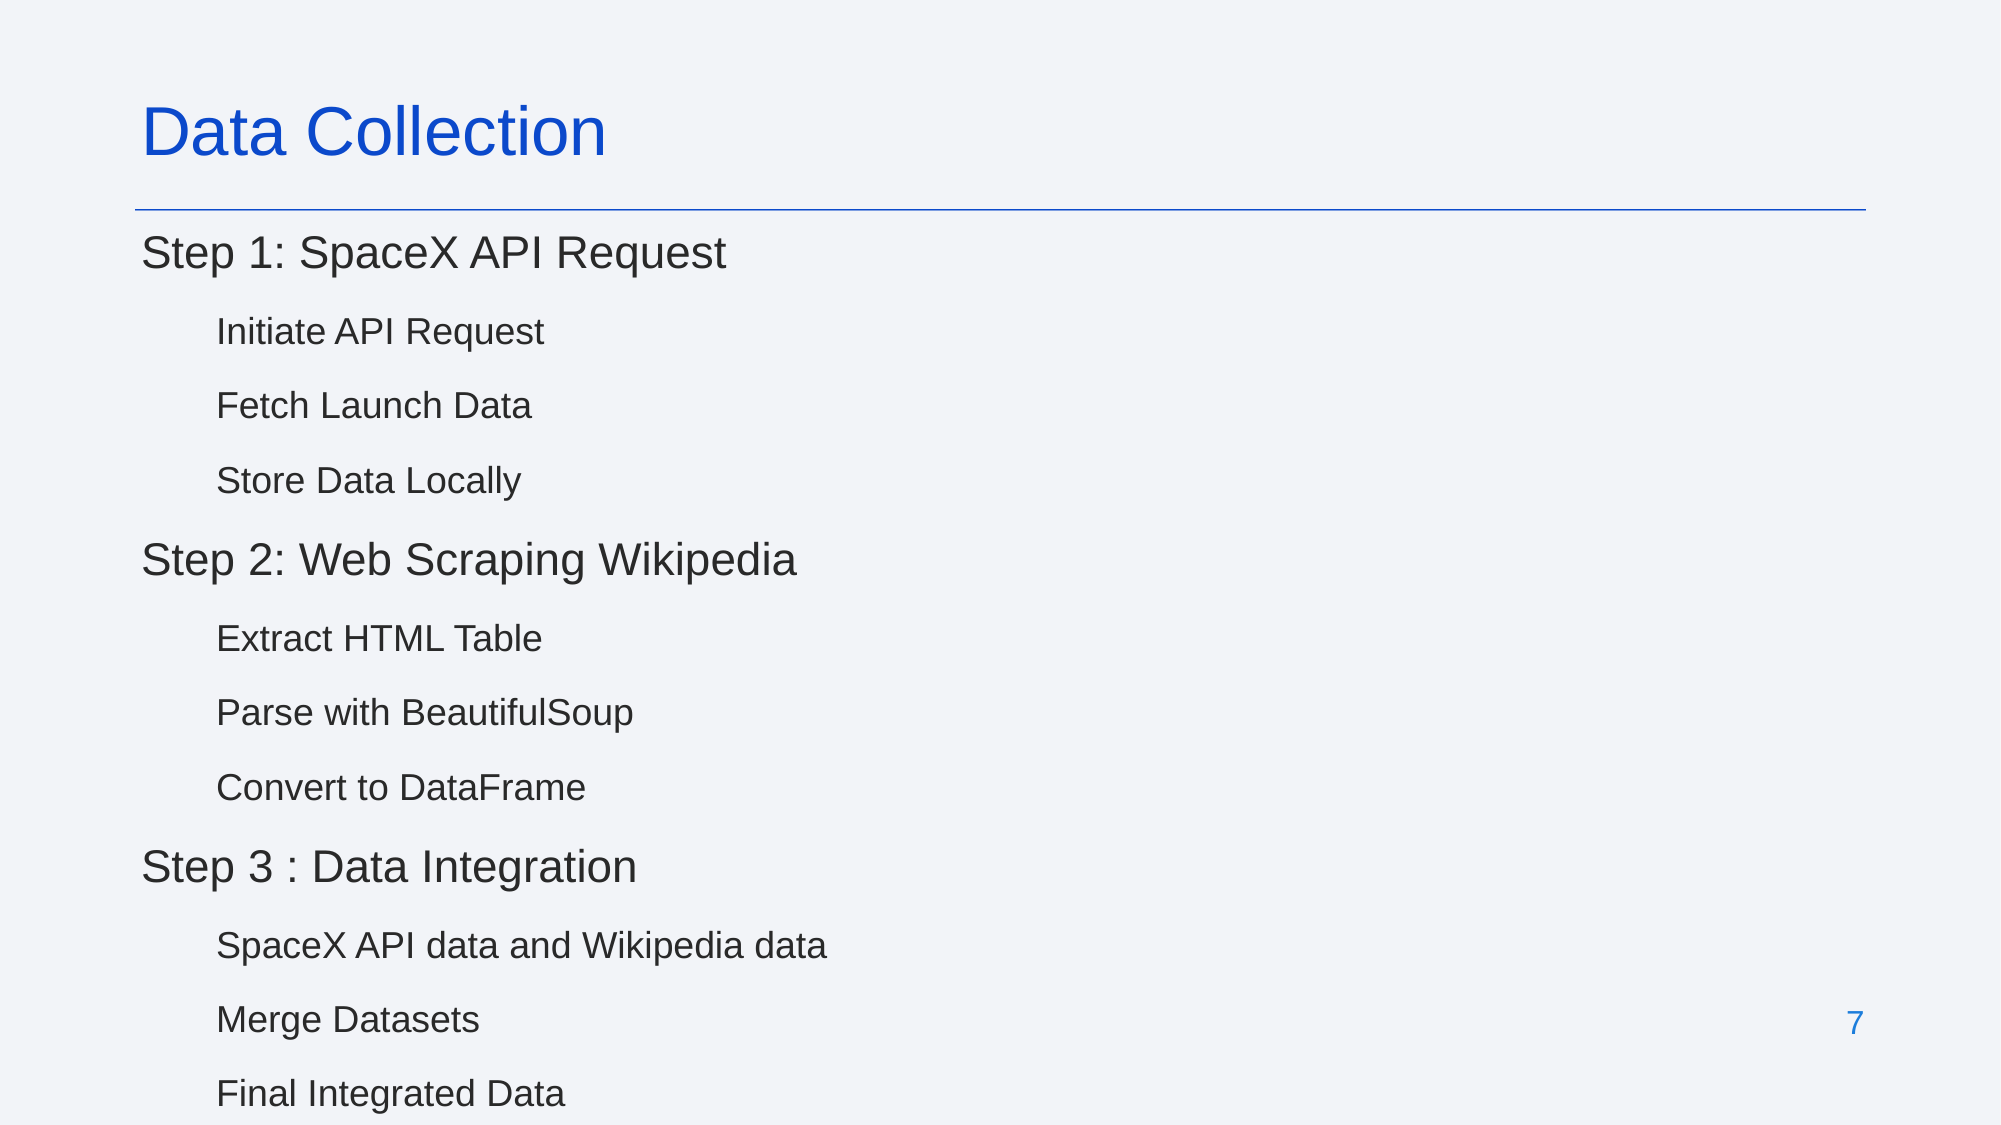

Data Collection
Step 1: SpaceX API Request
Initiate API Request
Fetch Launch Data
Store Data Locally
Step 2: Web Scraping Wikipedia
Extract HTML Table
Parse with BeautifulSoup
Convert to DataFrame
Step 3 : Data Integration
SpaceX API data and Wikipedia data
Merge Datasets
Final Integrated Data
7